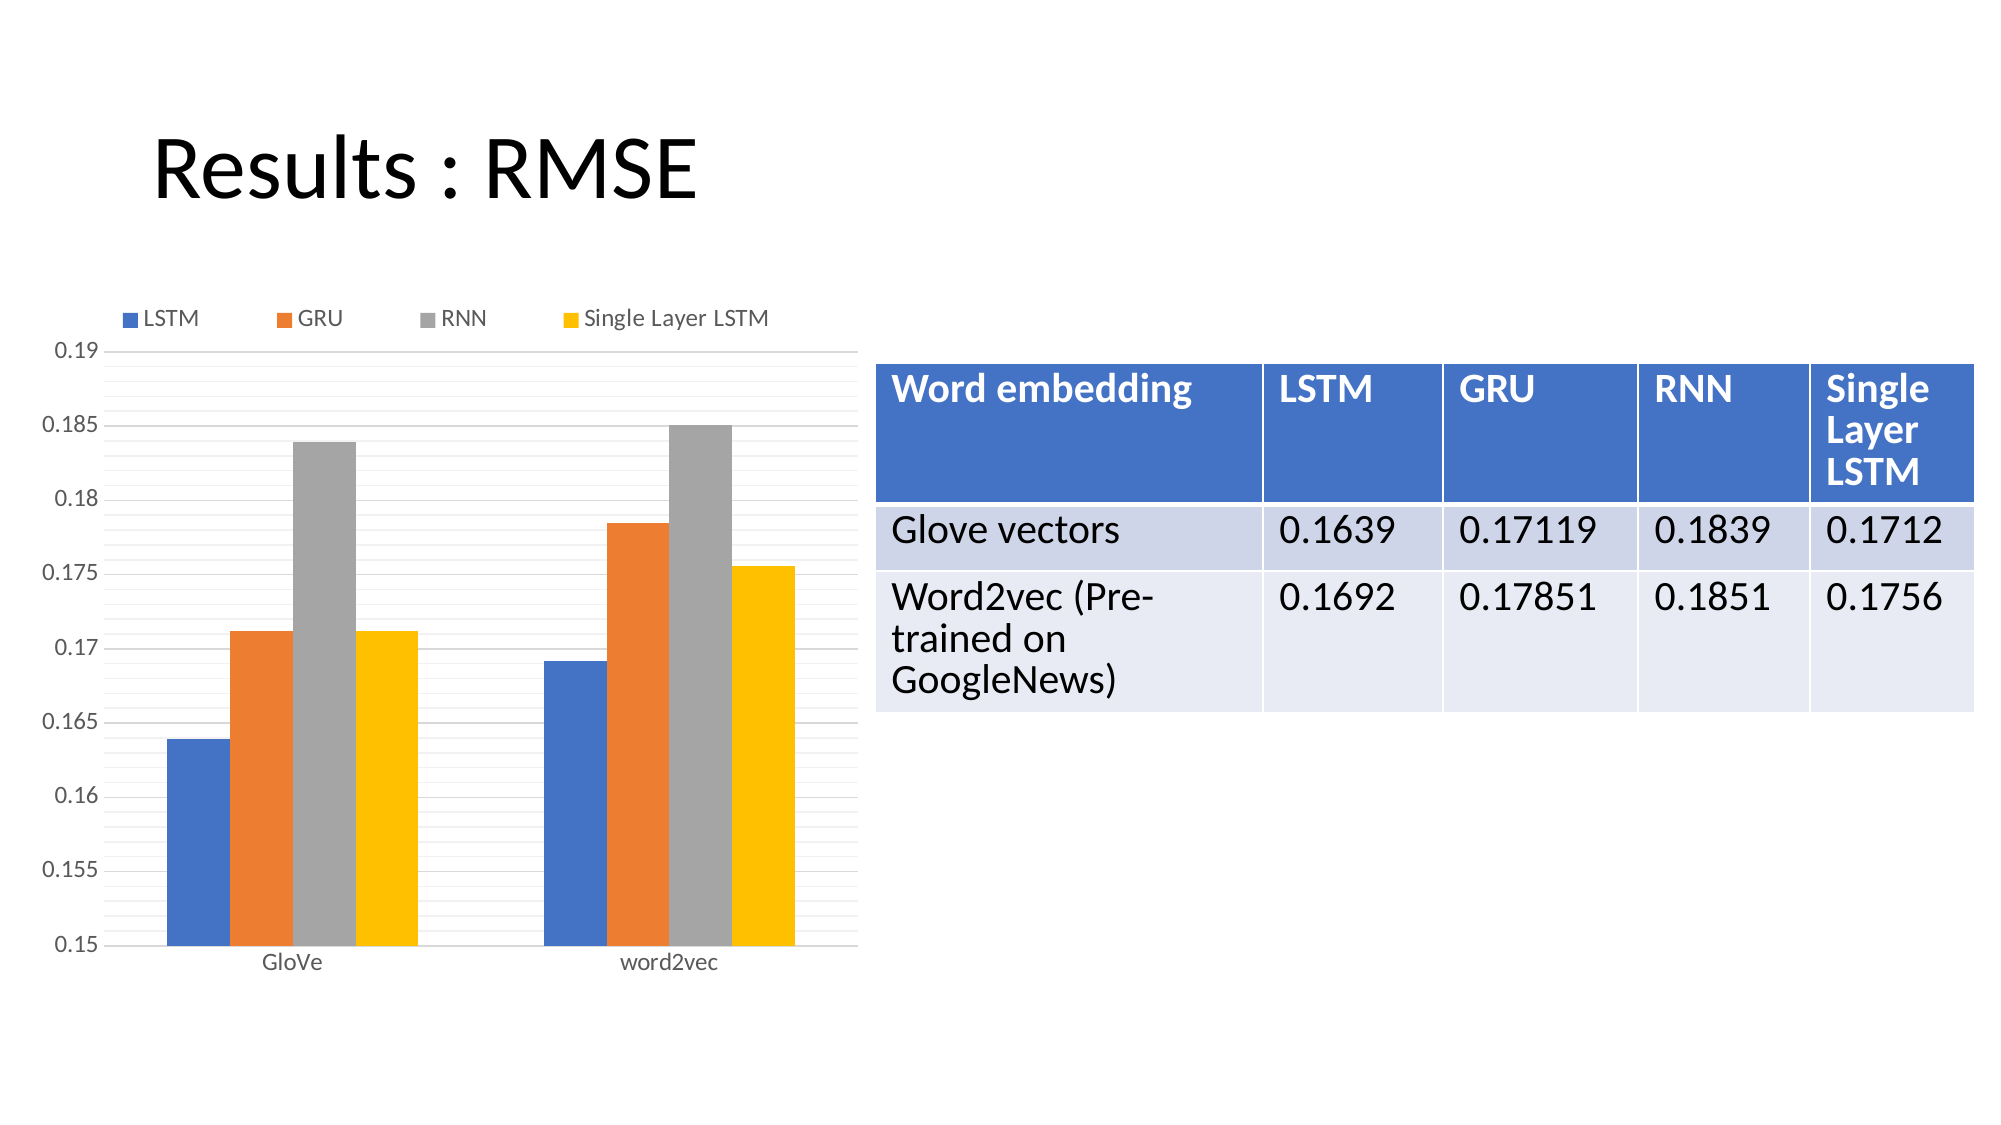

# Results : RMSE

### Chart

| Category | LSTM | GRU | RNN | Single Layer LSTM |
|---|---|---|---|---|
| GloVe | 0.1639 | 0.17119 | 0.1839 | 0.1712 |
| word2vec | 0.1692 | 0.17851 | 0.1851 | 0.1756 |
| Word embedding | LSTM | GRU | RNN | Single Layer LSTM |
| --- | --- | --- | --- | --- |
| Glove vectors | 0.1639 | 0.17119 | 0.1839 | 0.1712 |
| Word2vec (Pre-trained on GoogleNews) | 0.1692 | 0.17851 | 0.1851 | 0.1756 |